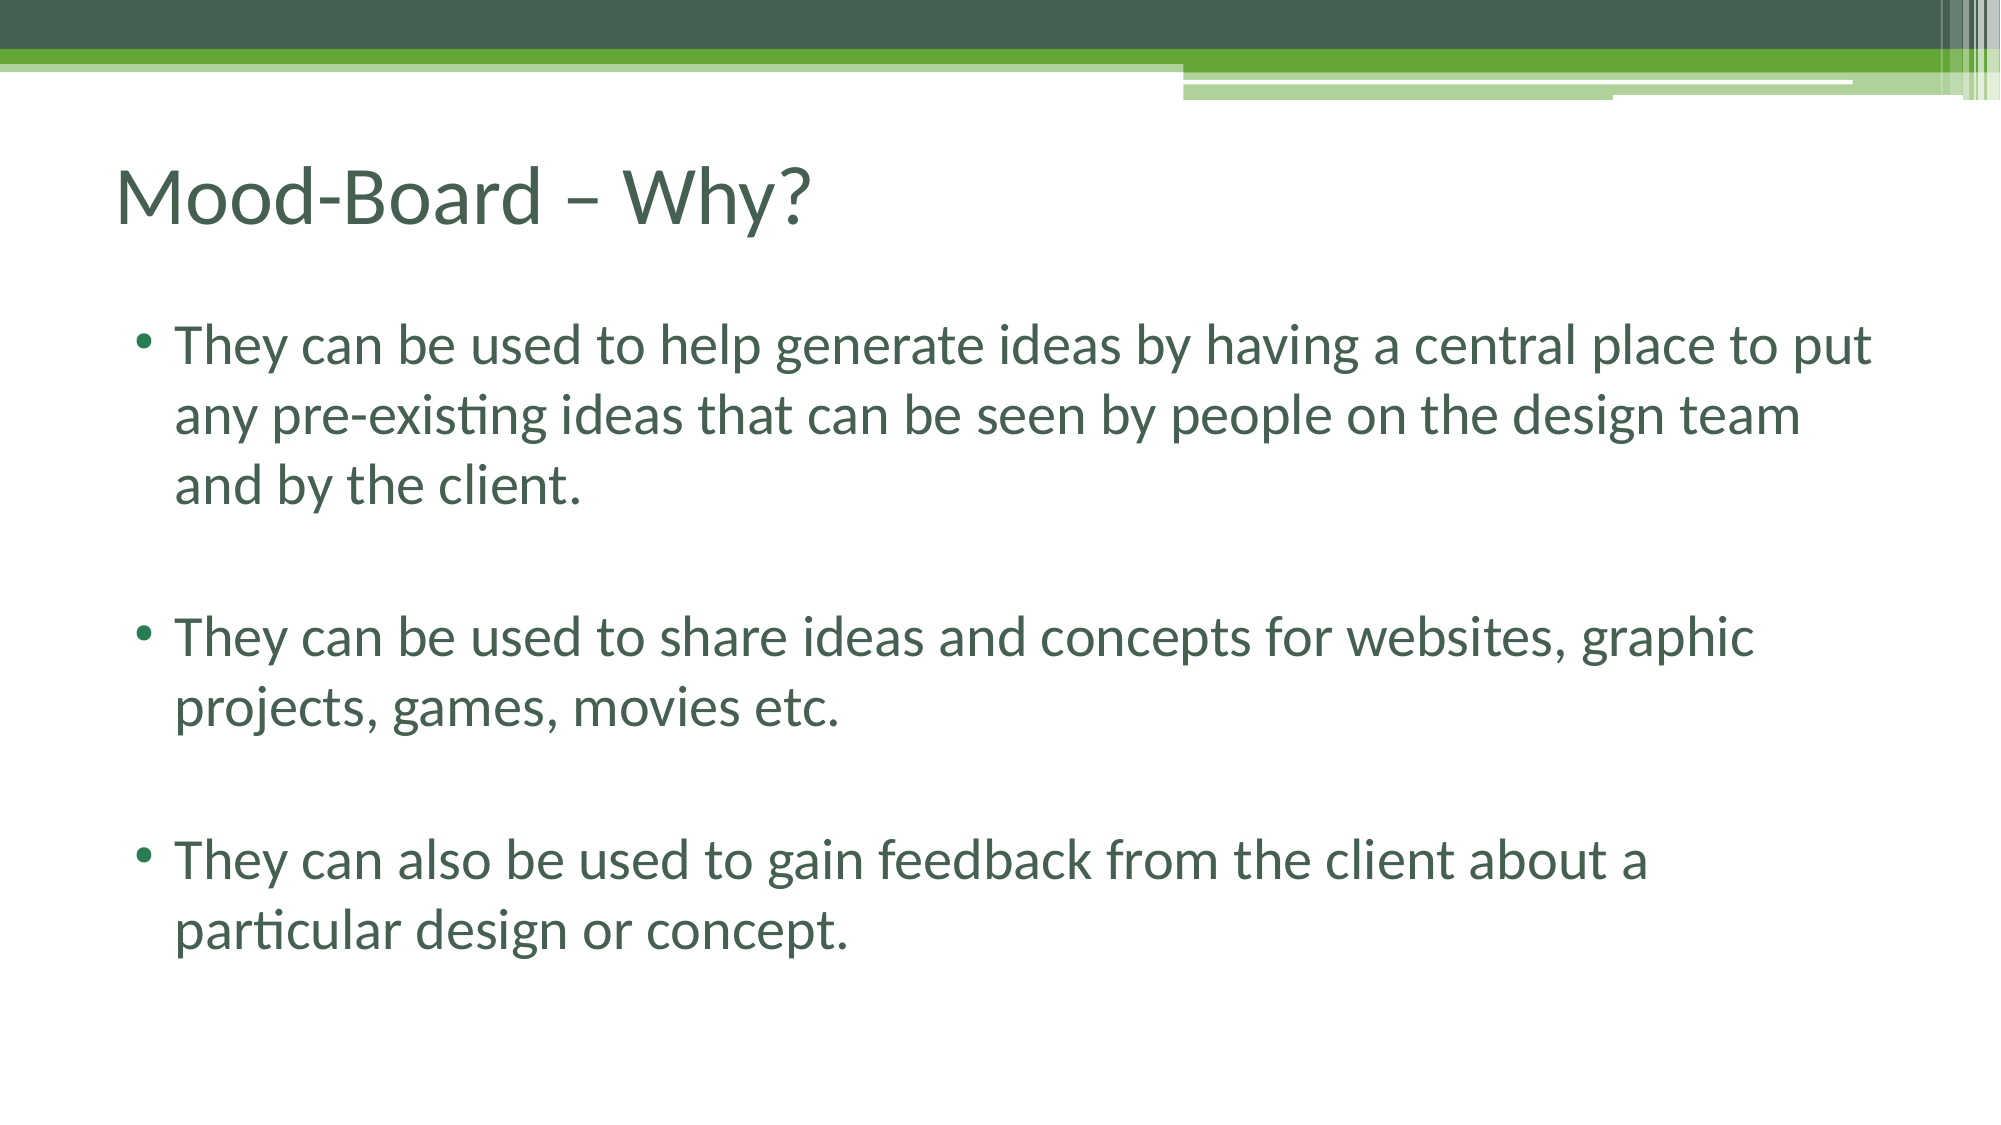

# Mood-Board – Why?
They can be used to help generate ideas by having a central place to put any pre-existing ideas that can be seen by people on the design team and by the client.

They can be used to share ideas and concepts for websites, graphic projects, games, movies etc.

They can also be used to gain feedback from the client about a particular design or concept.